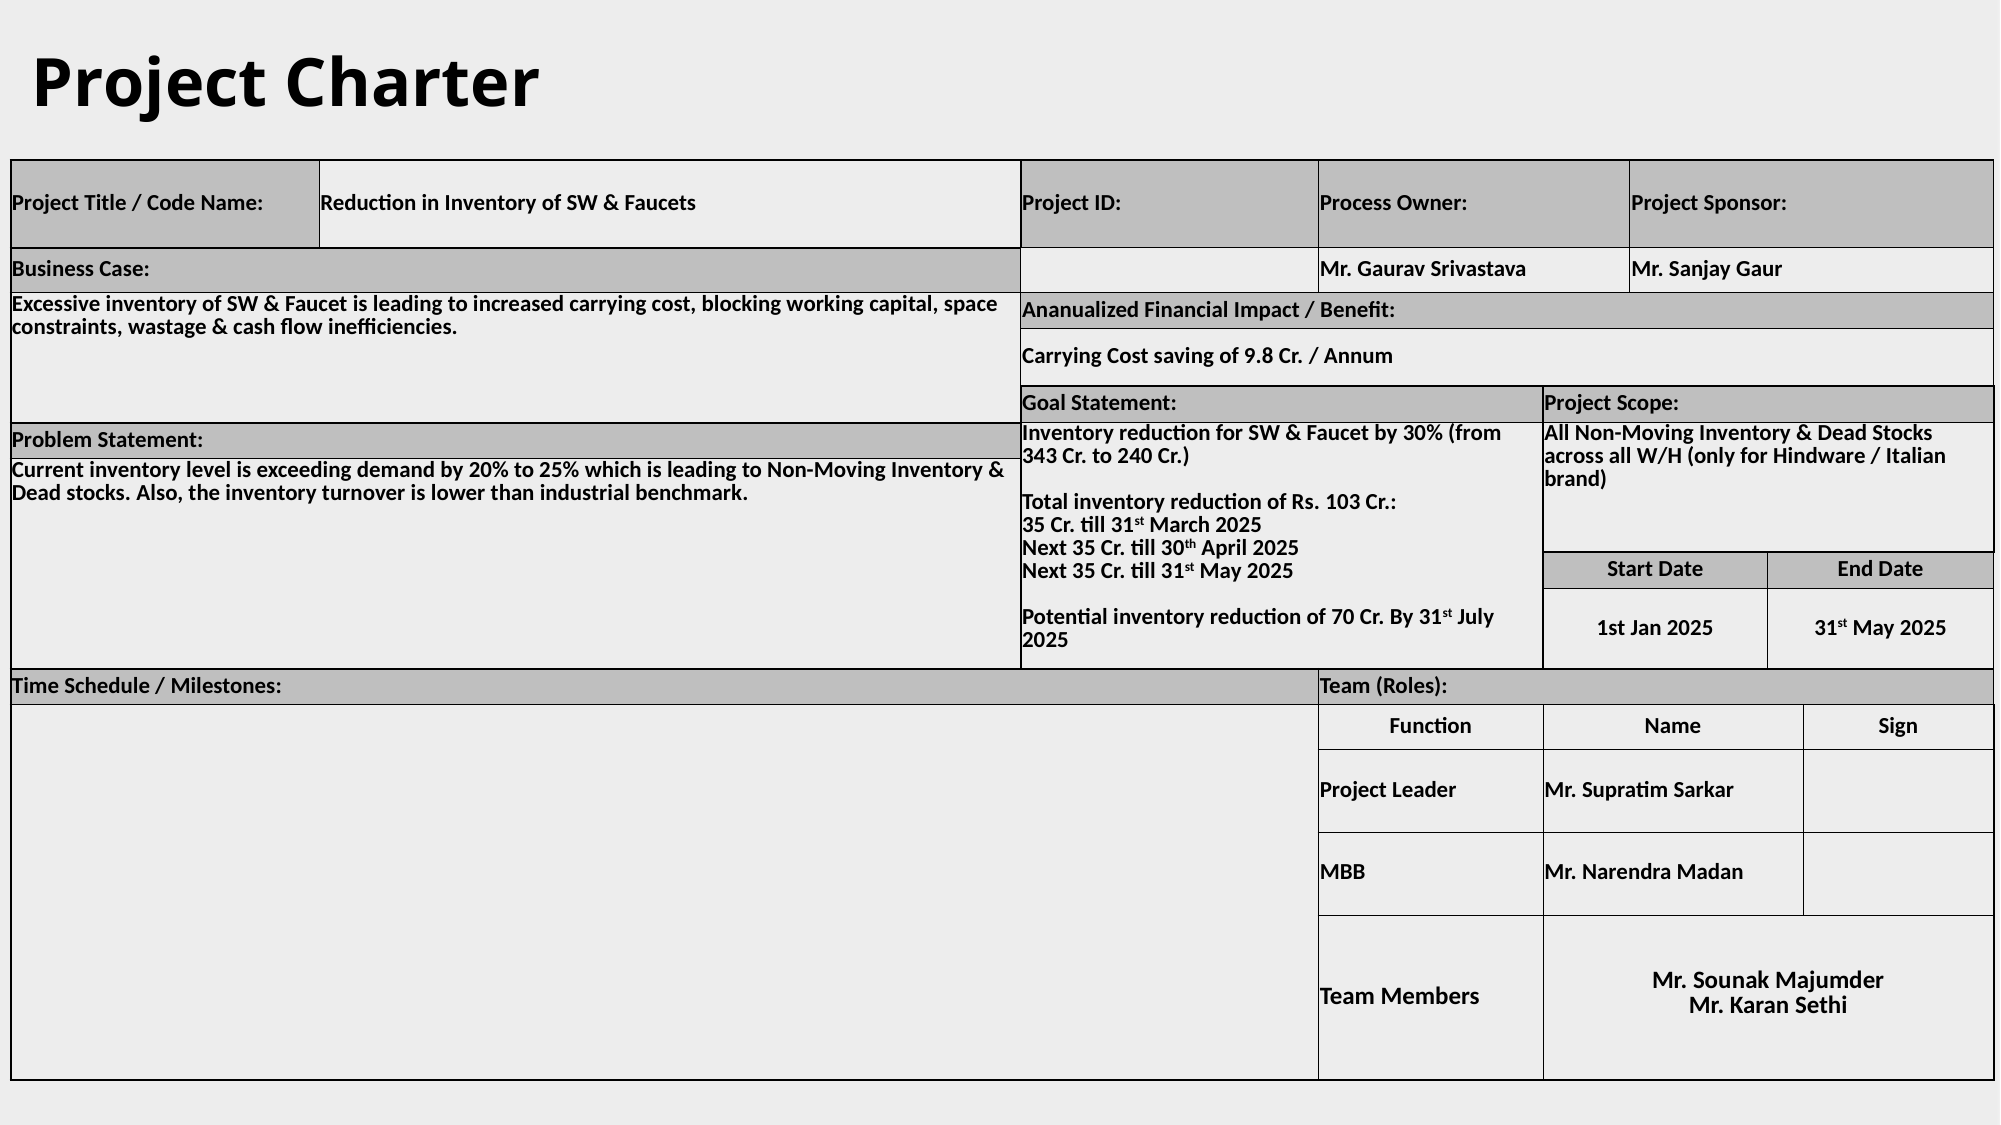

Project Charter
| Project Title / Code Name: | Reduction in Inventory of SW & Faucets | Project ID: | Process Owner: |  | Project Sponsor: |  |  |
| --- | --- | --- | --- | --- | --- | --- | --- |
| Business Case: |  |  | Mr. Gaurav Srivastava |  | Mr. Sanjay Gaur |  |  |
| Excessive inventory of SW & Faucet is leading to increased carrying cost, blocking working capital, space constraints, wastage & cash flow inefficiencies. |  | Ananualized Financial Impact / Benefit: |  |  |  |  |  |
|  |  | Carrying Cost saving of 9.8 Cr. / Annum |  |  |  |  |  |
|  |  | Goal Statement: |  | Project Scope: |  |  |  |
|  |  | Inventory reduction for SW & Faucet by 30% (from 343 Cr. to 240 Cr.) Total inventory reduction of Rs. 103 Cr.: 35 Cr. till 31st March 2025 Next 35 Cr. till 30th April 2025 Next 35 Cr. till 31st May 2025 Potential inventory reduction of 70 Cr. By 31st July 2025 |  | All Non-Moving Inventory & Dead Stocks across all W/H (only for Hindware / Italian brand) |  |  |  |
| Problem Statement: |  |  |  |  |  |  |  |
| Current inventory level is exceeding demand by 20% to 25% which is leading to Non-Moving Inventory & Dead stocks. Also, the inventory turnover is lower than industrial benchmark. |  |  |  |  |  |  |  |
|  |  |  |  | Start Date |  | End Date |  |
|  |  |  |  | 1st Jan 2025 |  | 31st May 2025 |  |
| Time Schedule / Milestones: |  |  | Team (Roles): |  |  |  |  |
|  |  |  | Function | Name |  | Sign | Sign |
|  |  |  | Project Leader | Mr. Supratim Sarkar |  |  |  |
|  |  |  | MBB | Mr. Narendra Madan |  |  |  |
|  |  |  | Team Members | Mr. Sounak Majumder Mr. Karan Sethi |  |  |  |